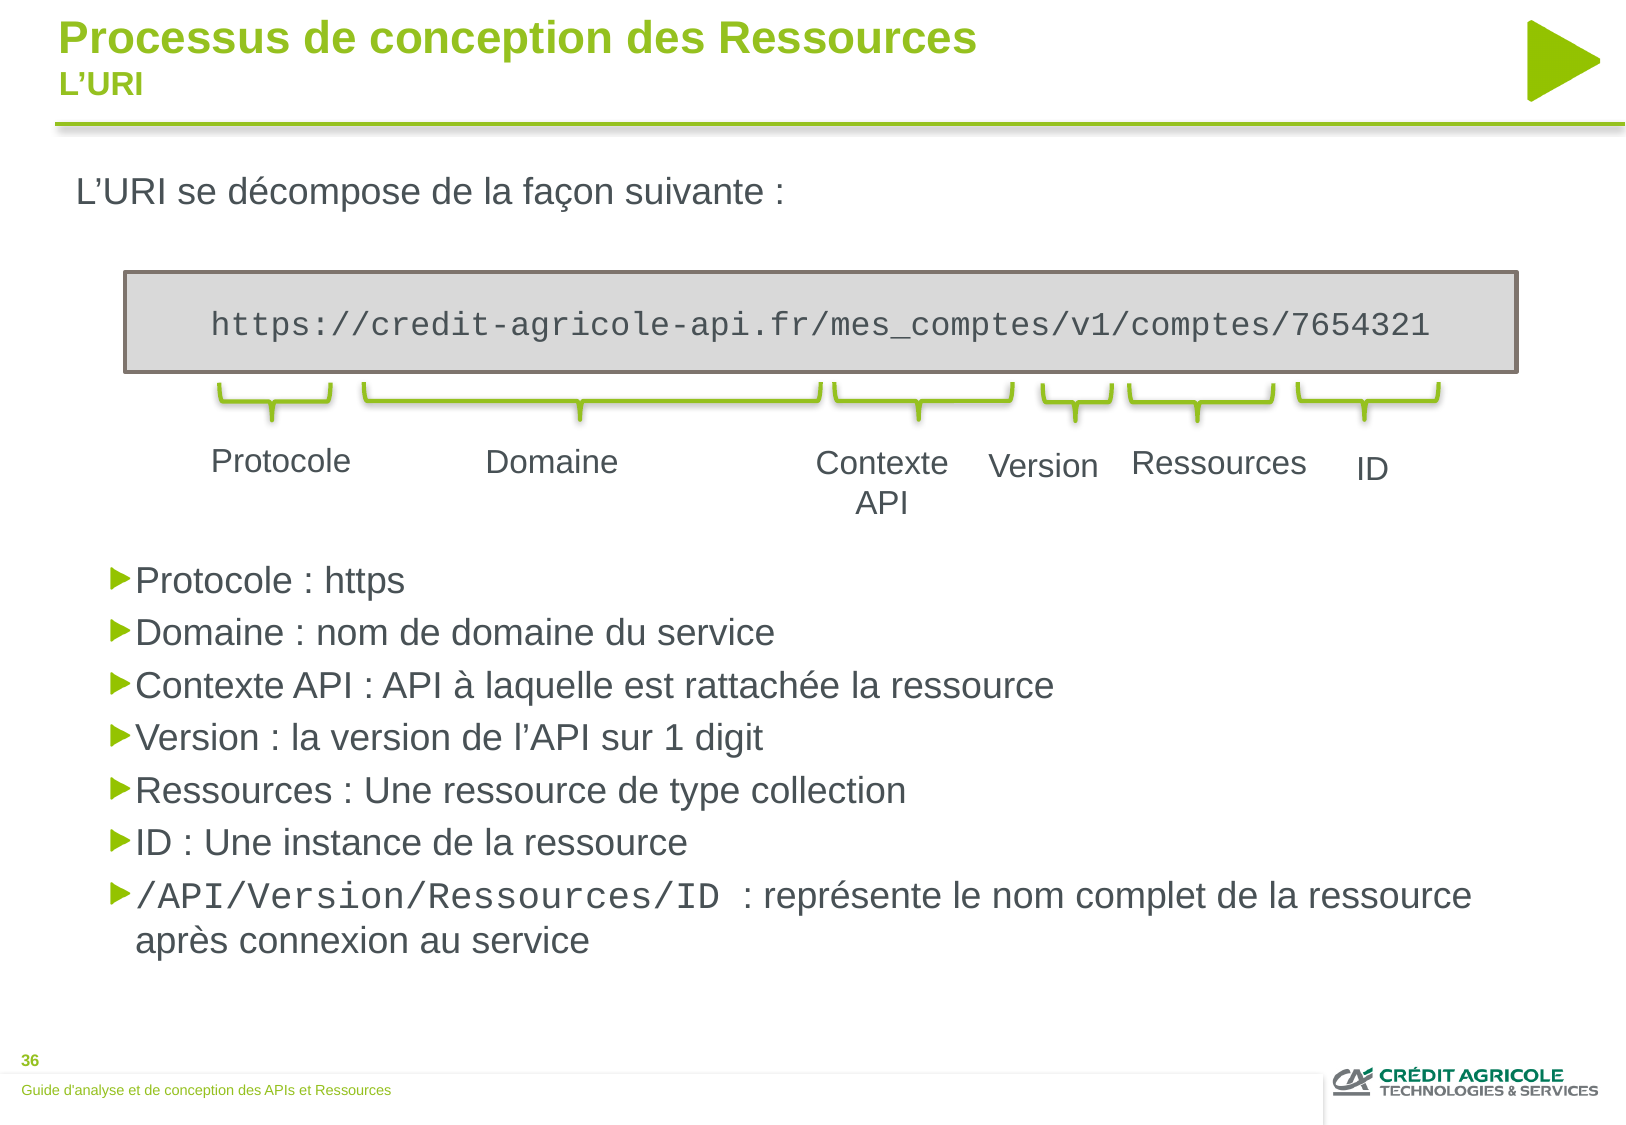

Processus de conception des Ressources
L’URI
L’URI se décompose de la façon suivante :

https://credit-agricole-api.fr/mes_comptes/v1/comptes/7654321

Protocole
Domaine
ContexteAPI
Ressources
Version
ID
Protocole : https
Domaine : nom de domaine du service
Contexte API : API à laquelle est rattachée la ressource
Version : la version de l’API sur 1 digit
Ressources : Une ressource de type collection
ID : Une instance de la ressource
/API/Version/Ressources/ID : représente le nom complet de la ressource après connexion au service

Guide d'analyse et de conception des APIs et Ressources